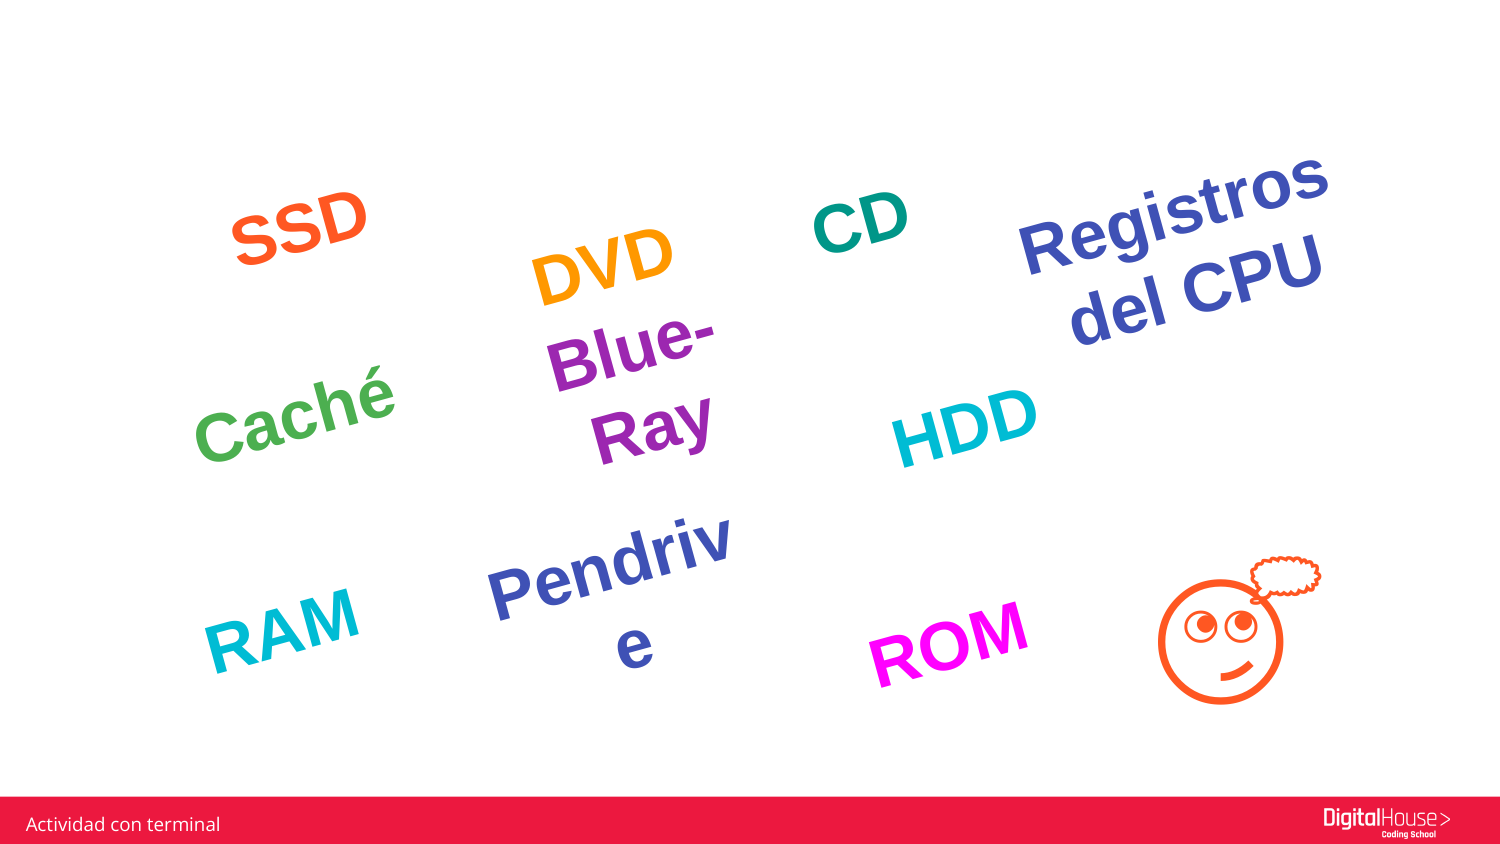

CD
SSD
DVD
Registros del CPU
Caché
Blue-Ray
HDD
🤔
RAM
Pendrive
ROM